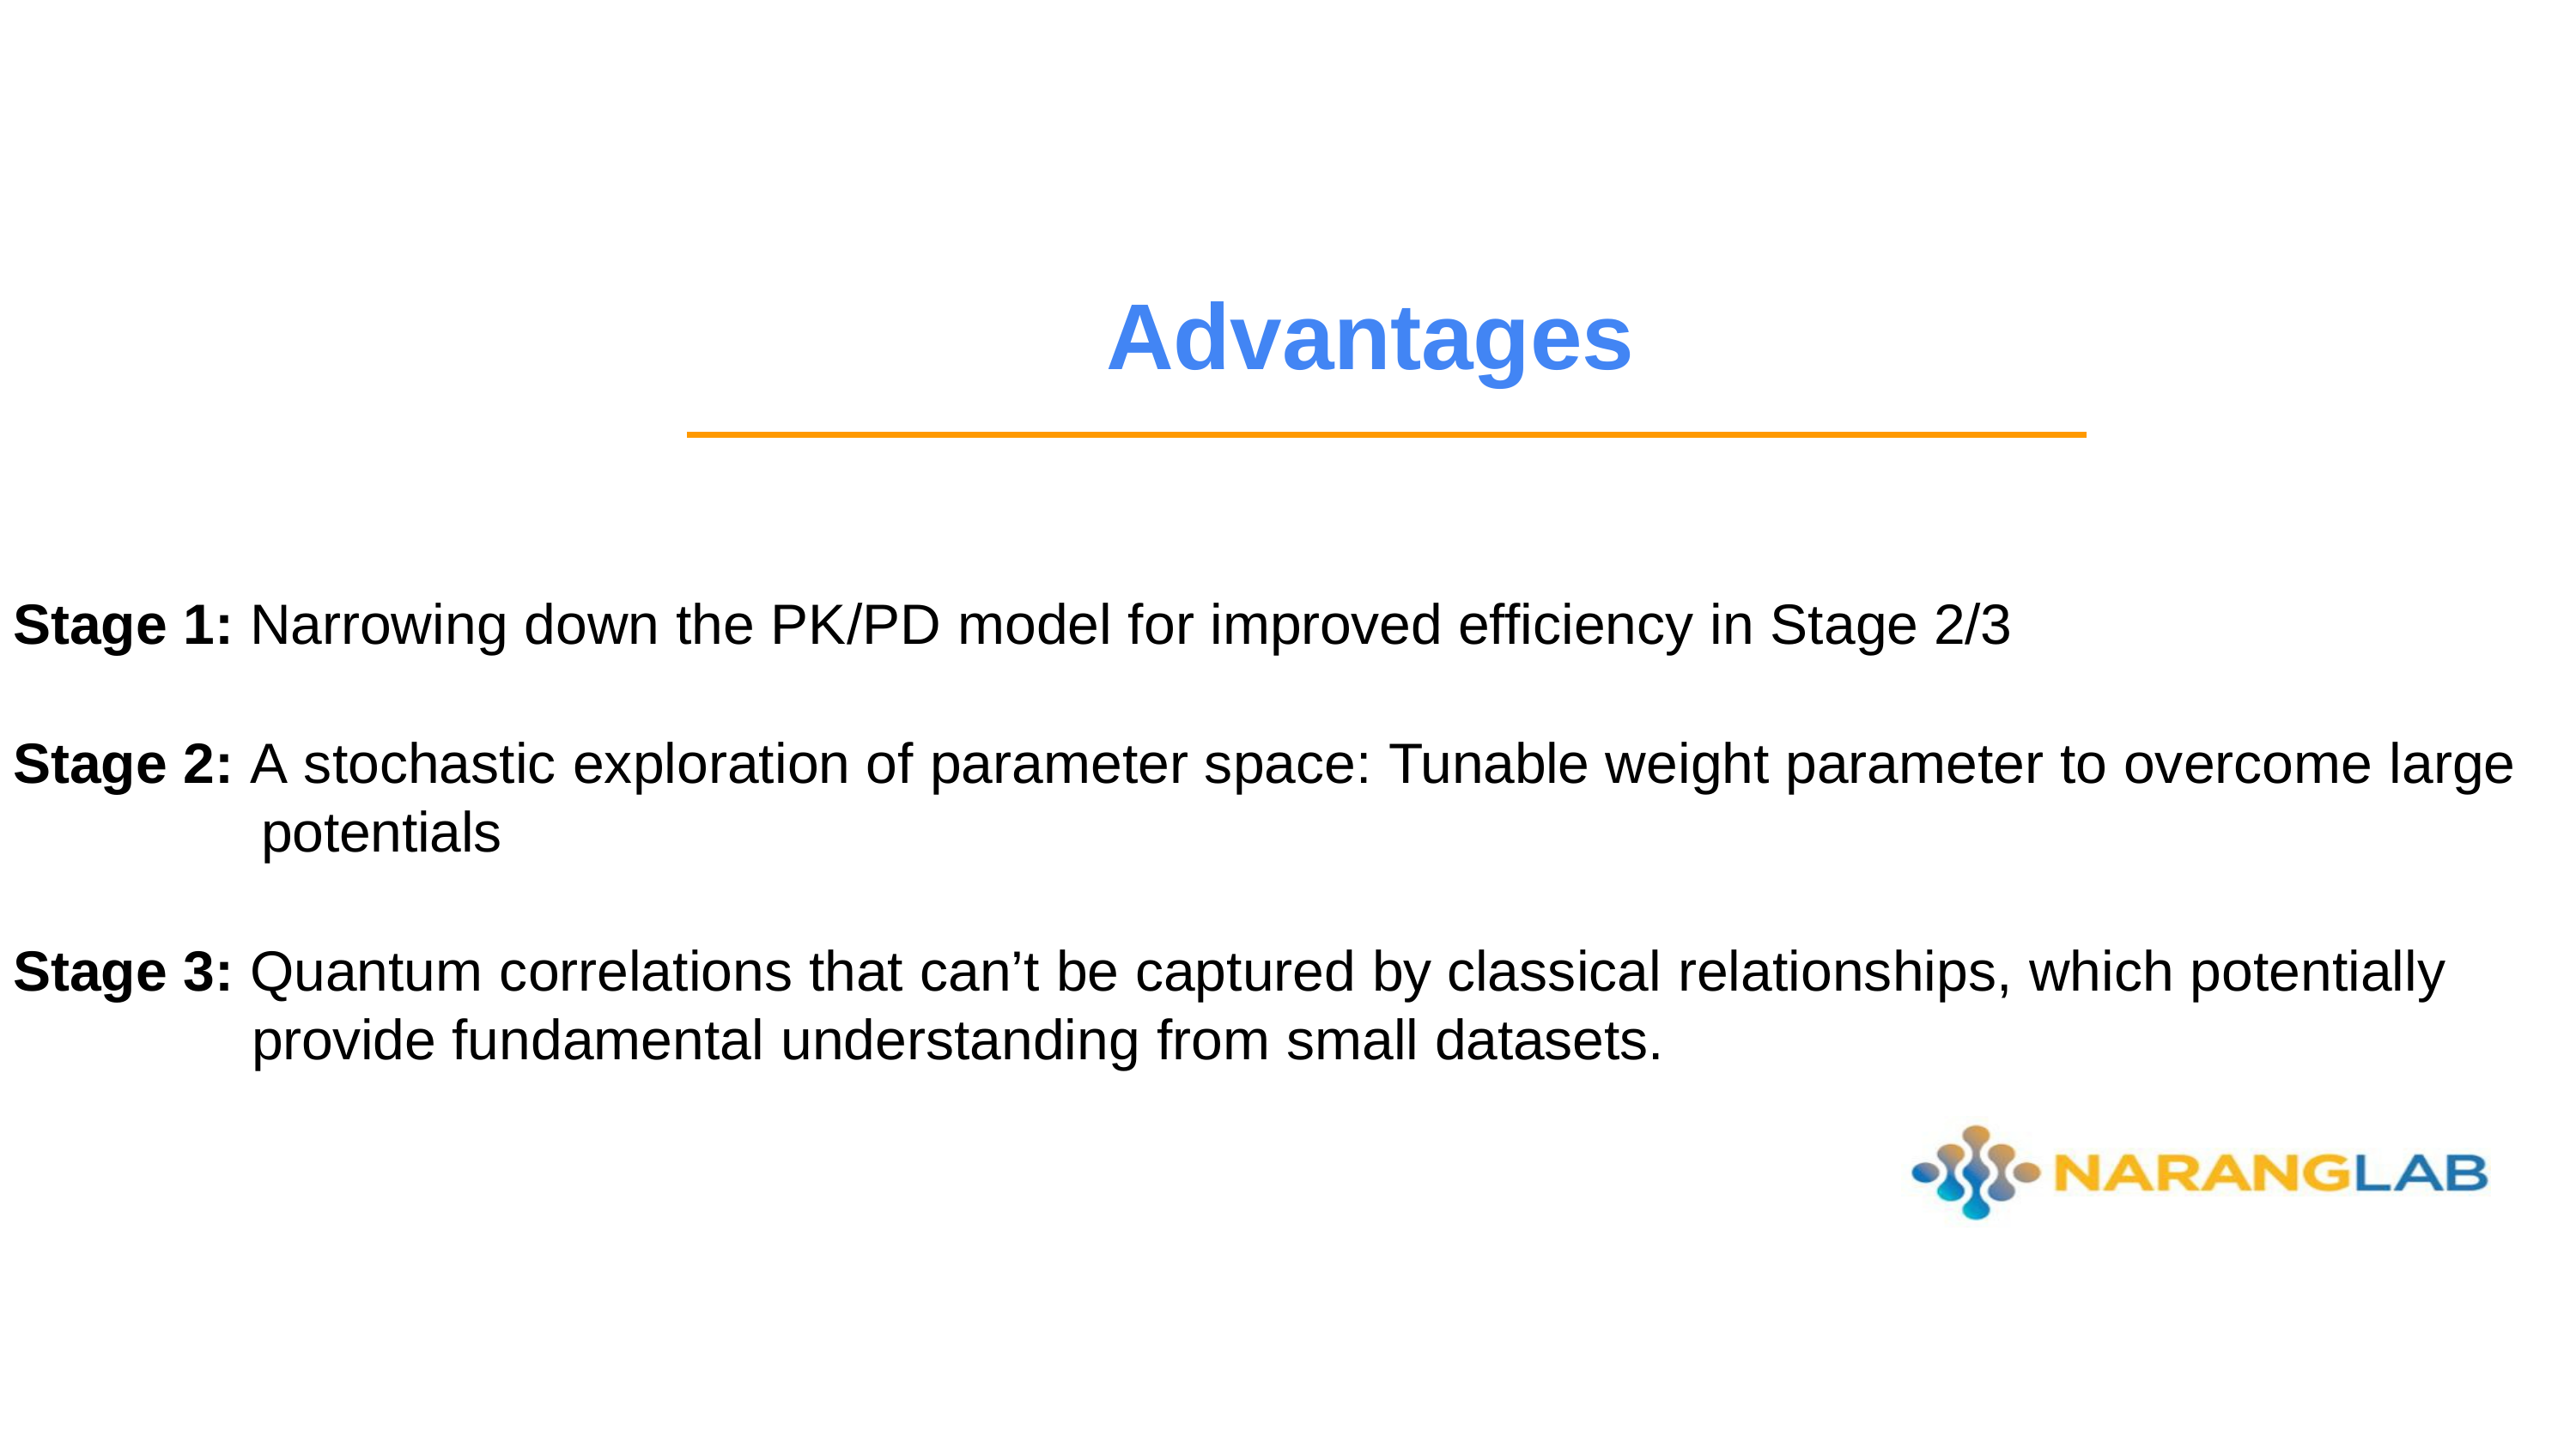

# Advantages

Stage 1: Narrowing down the PK/PD model for improved efficiency in Stage 2/3

Stage 2: A stochastic exploration of parameter space: Tunable weight parameter to overcome large potentials

Stage 3: Quantum correlations that can’t be captured by classical relationships, which potentially provide fundamental understanding from small datasets.